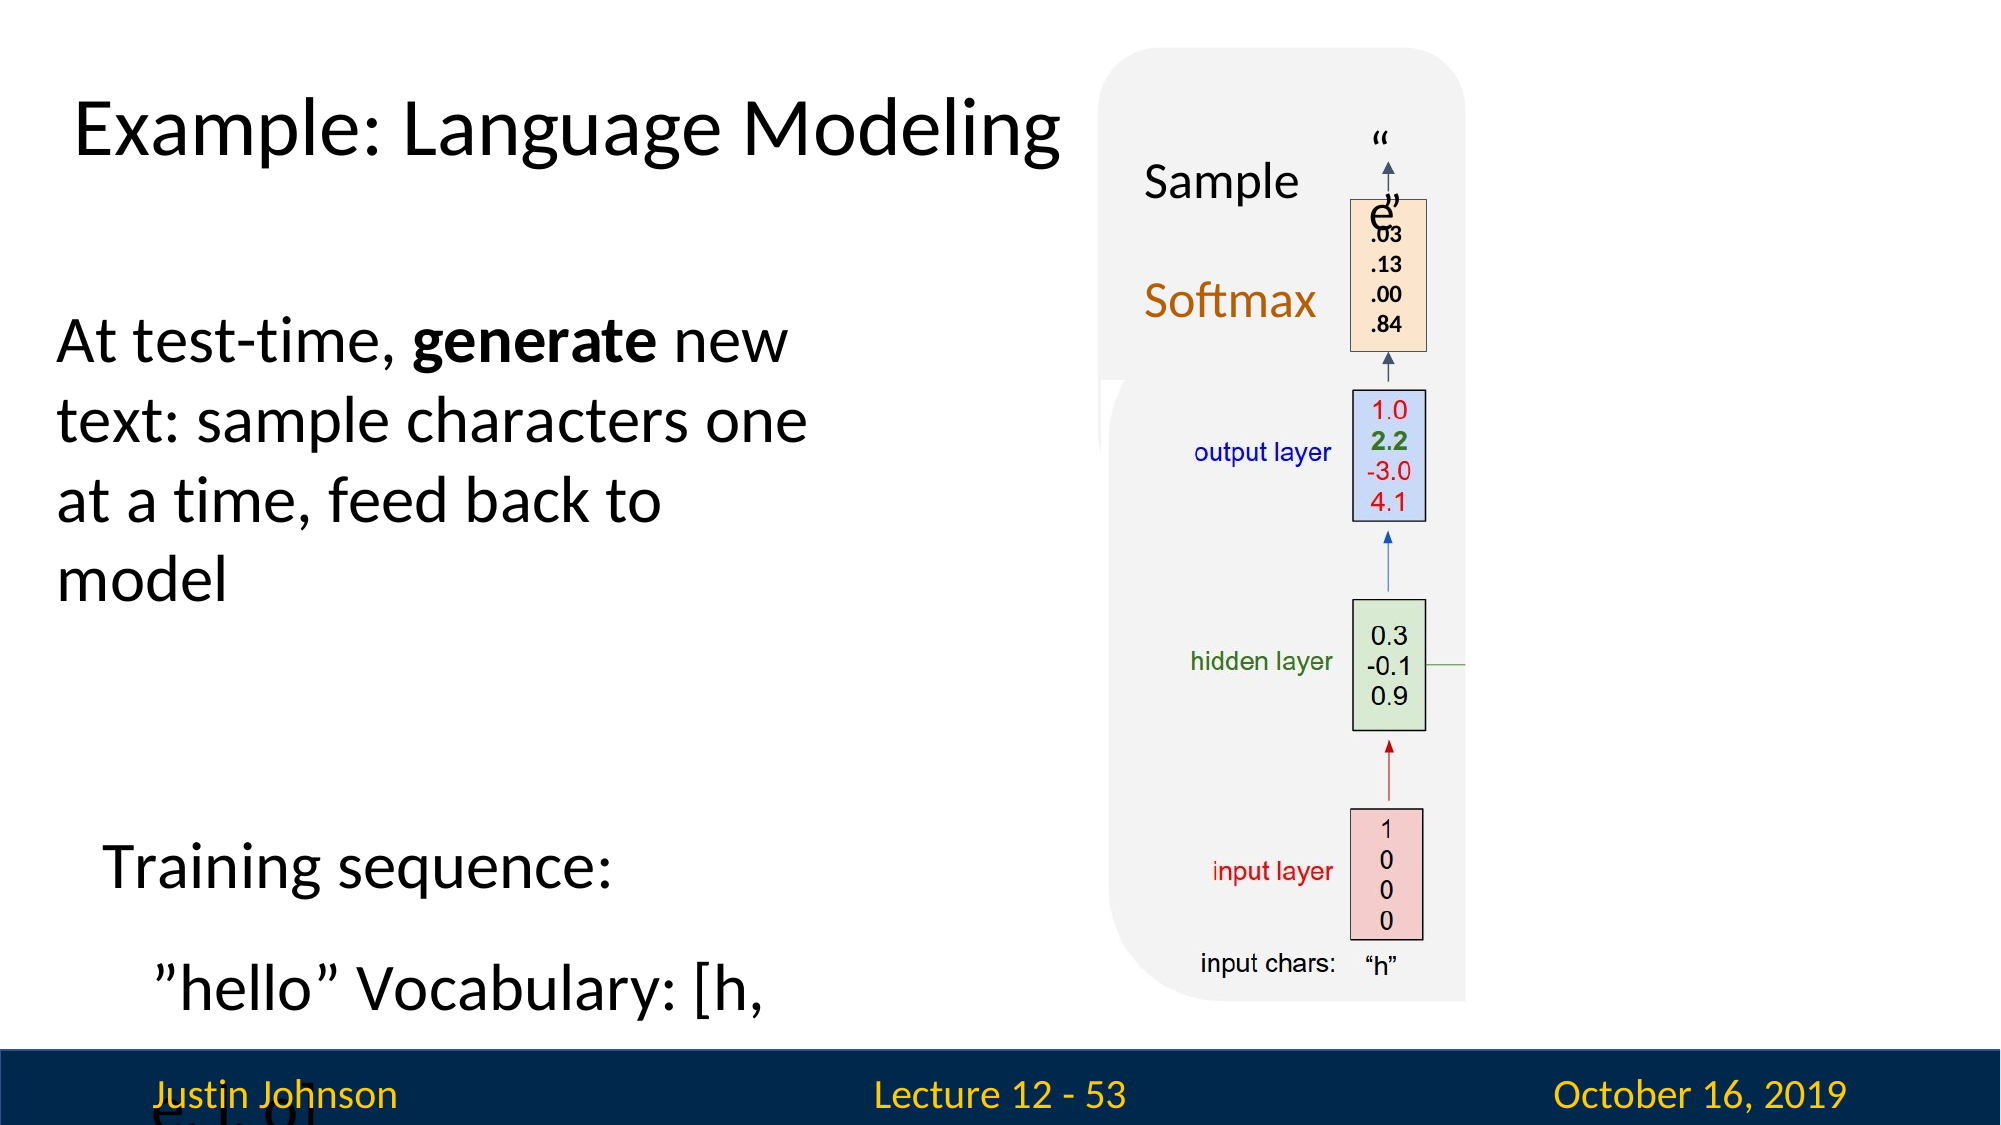

# Example: Language Modeling

“e
Sample

”

.03
.13
.00
.84
Softmax
At test-time, generate new text: sample characters one at a time, feed back to model

Training sequence: ”hello” Vocabulary: [h, e, l, o]
Justin Johnson
October 16, 2019
Lecture 12 - 53